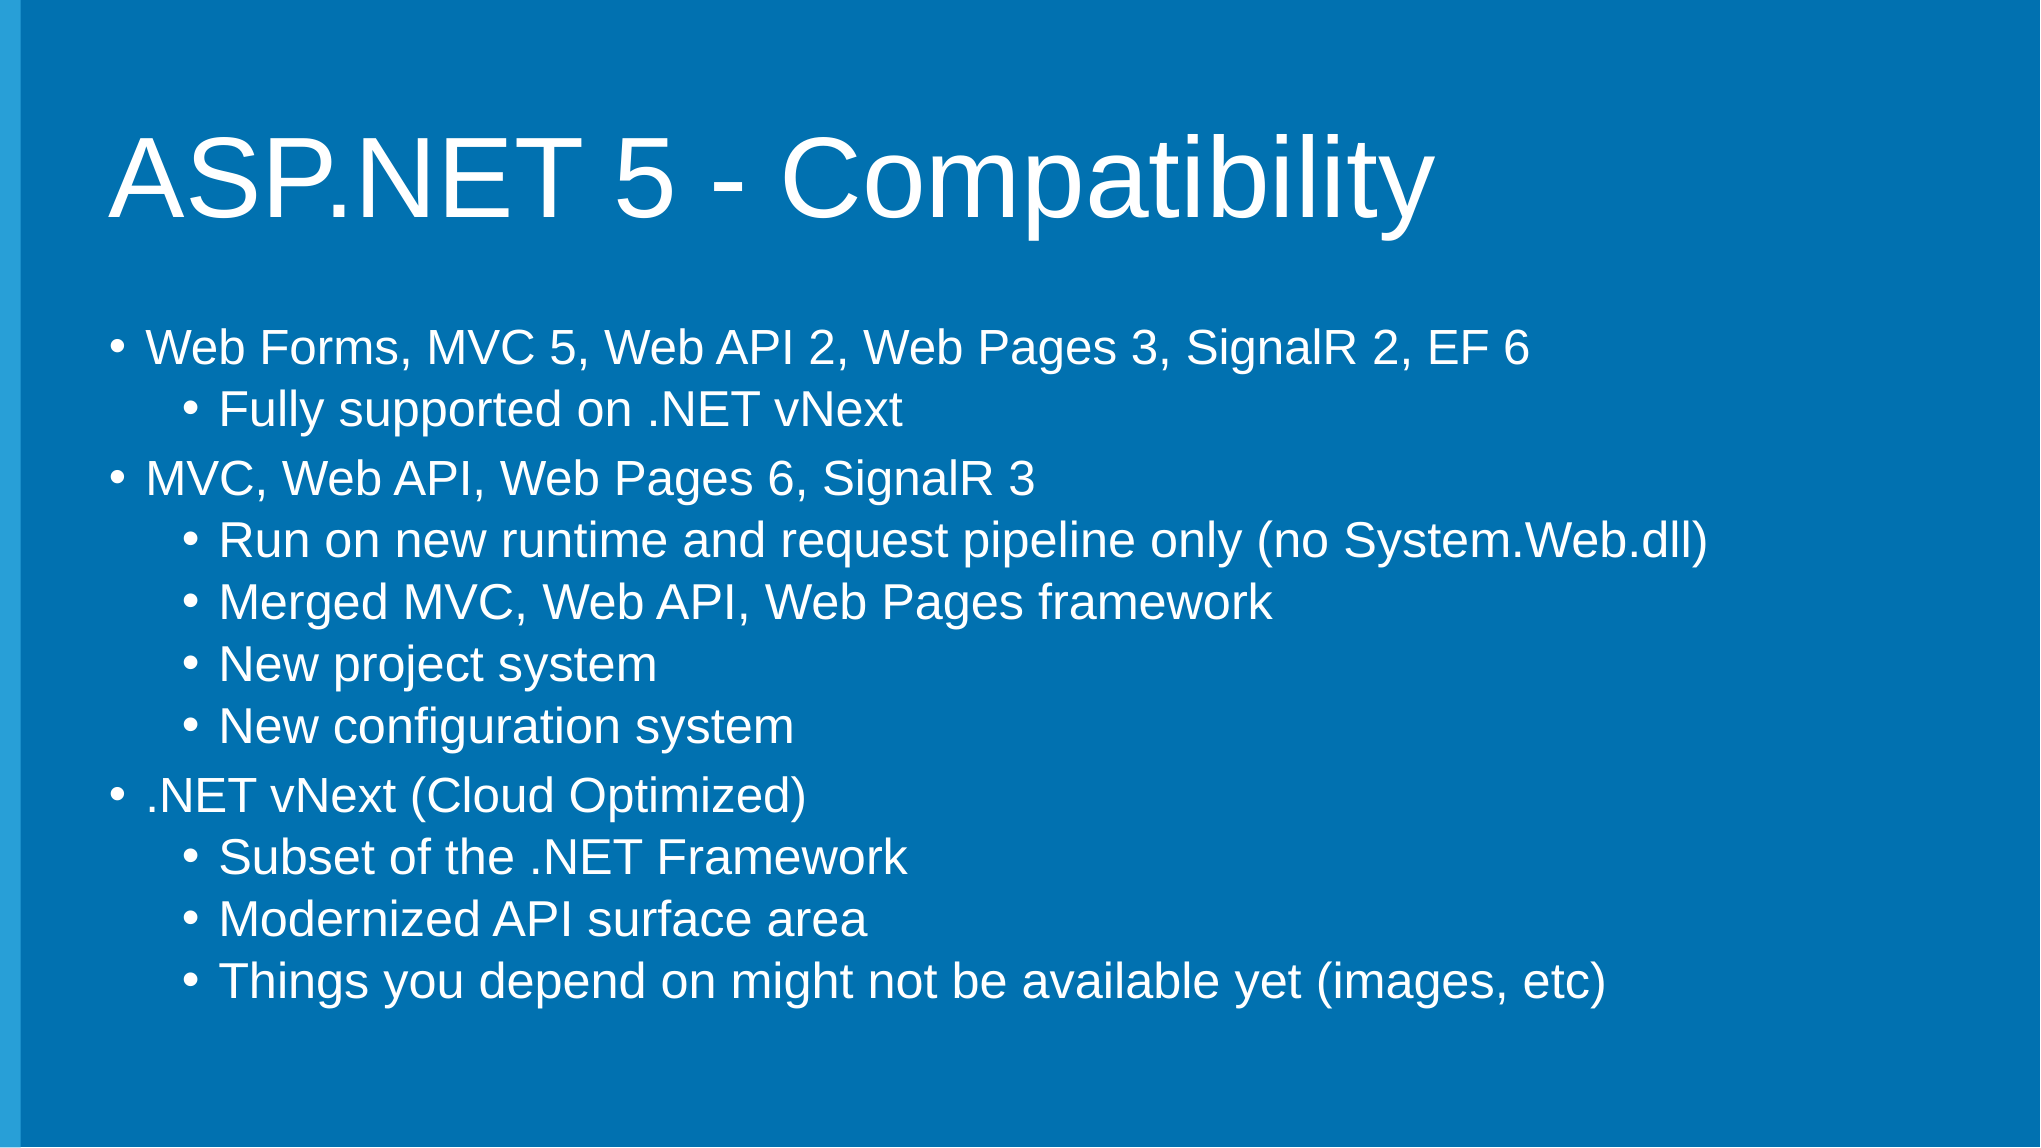

# ASP.NET 5 - Compatibility
Web Forms, MVC 5, Web API 2, Web Pages 3, SignalR 2, EF 6
Fully supported on .NET vNext
MVC, Web API, Web Pages 6, SignalR 3
Run on new runtime and request pipeline only (no System.Web.dll)
Merged MVC, Web API, Web Pages framework
New project system
New configuration system
.NET vNext (Cloud Optimized)
Subset of the .NET Framework
Modernized API surface area
Things you depend on might not be available yet (images, etc)